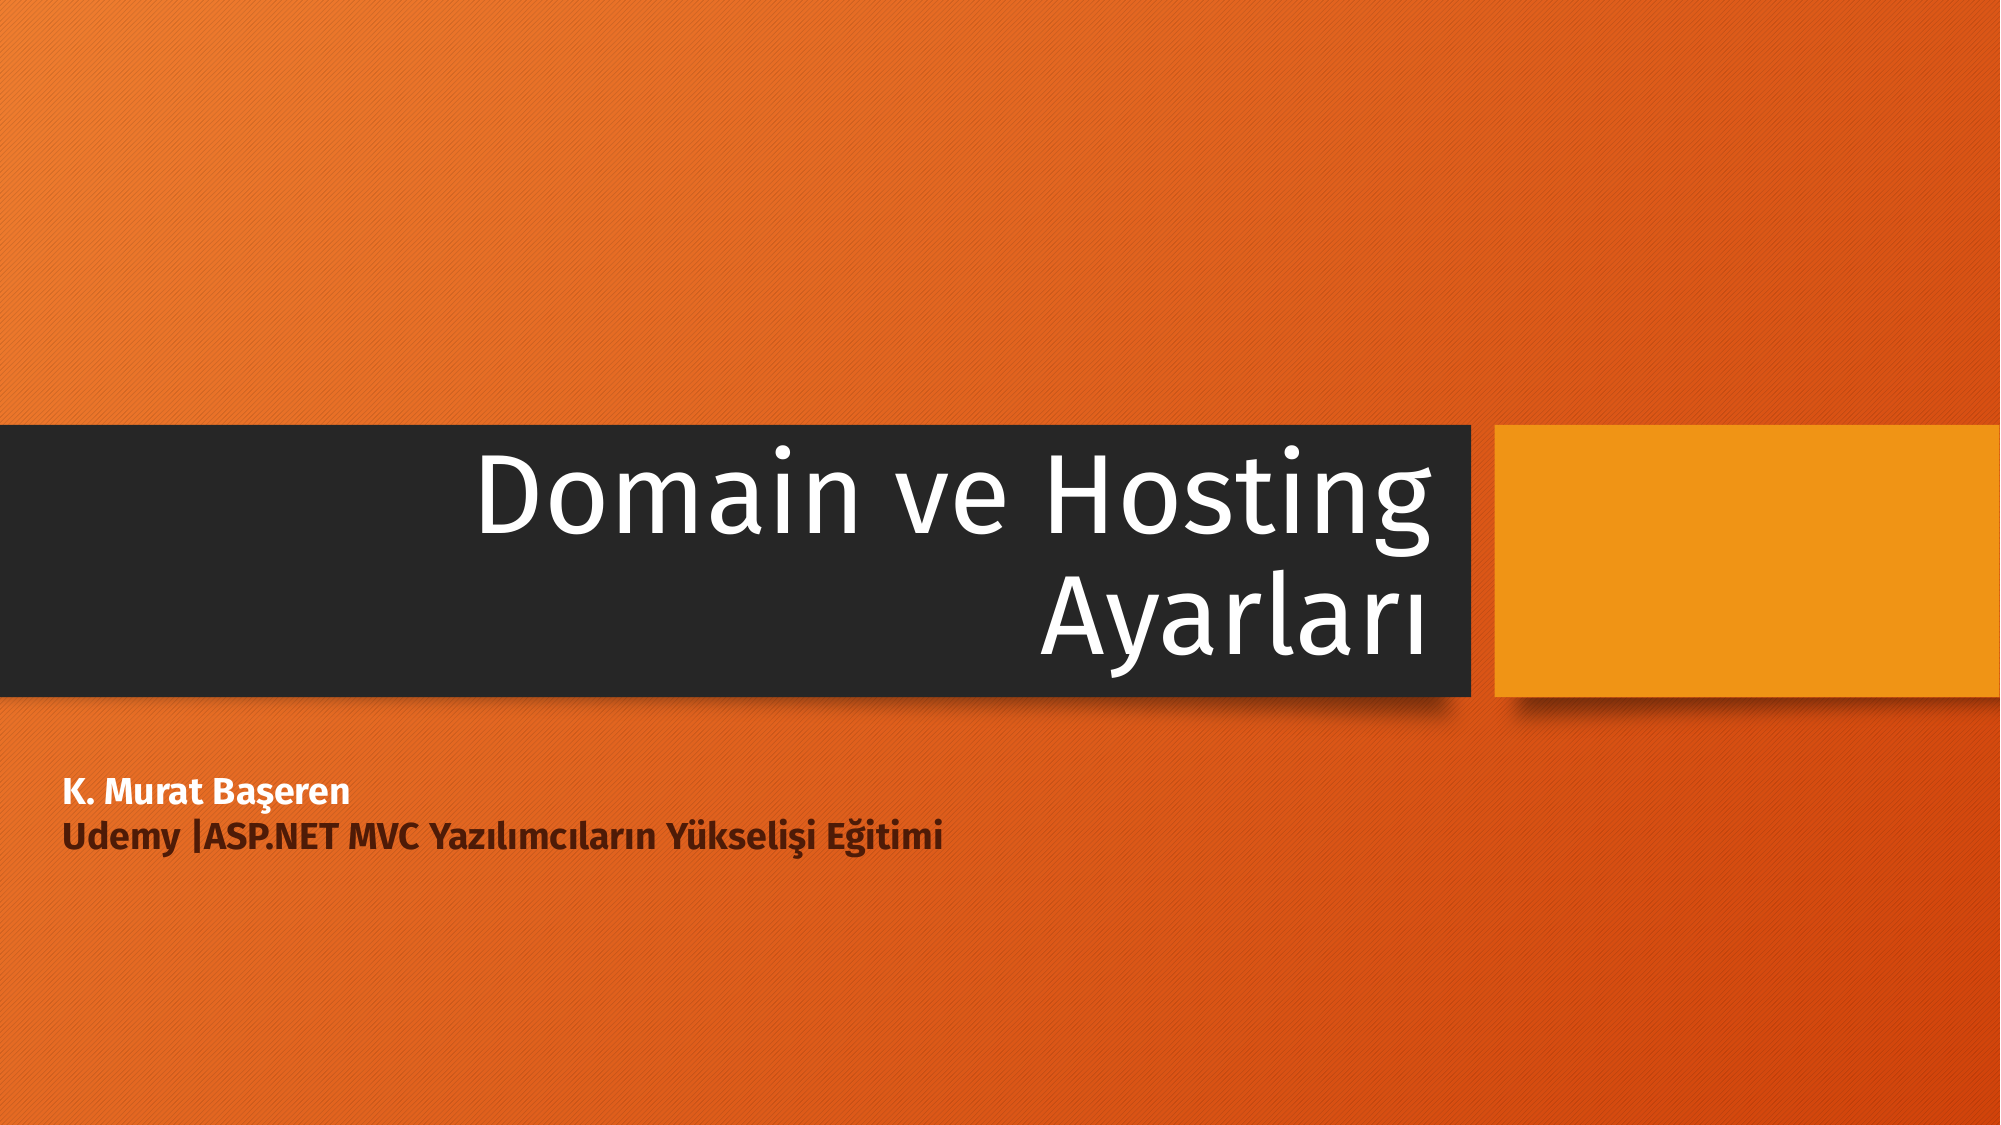

# Domain ve Hosting Ayarları
K. Murat Başeren
Udemy |ASP.NET MVC Yazılımcıların Yükselişi Eğitimi